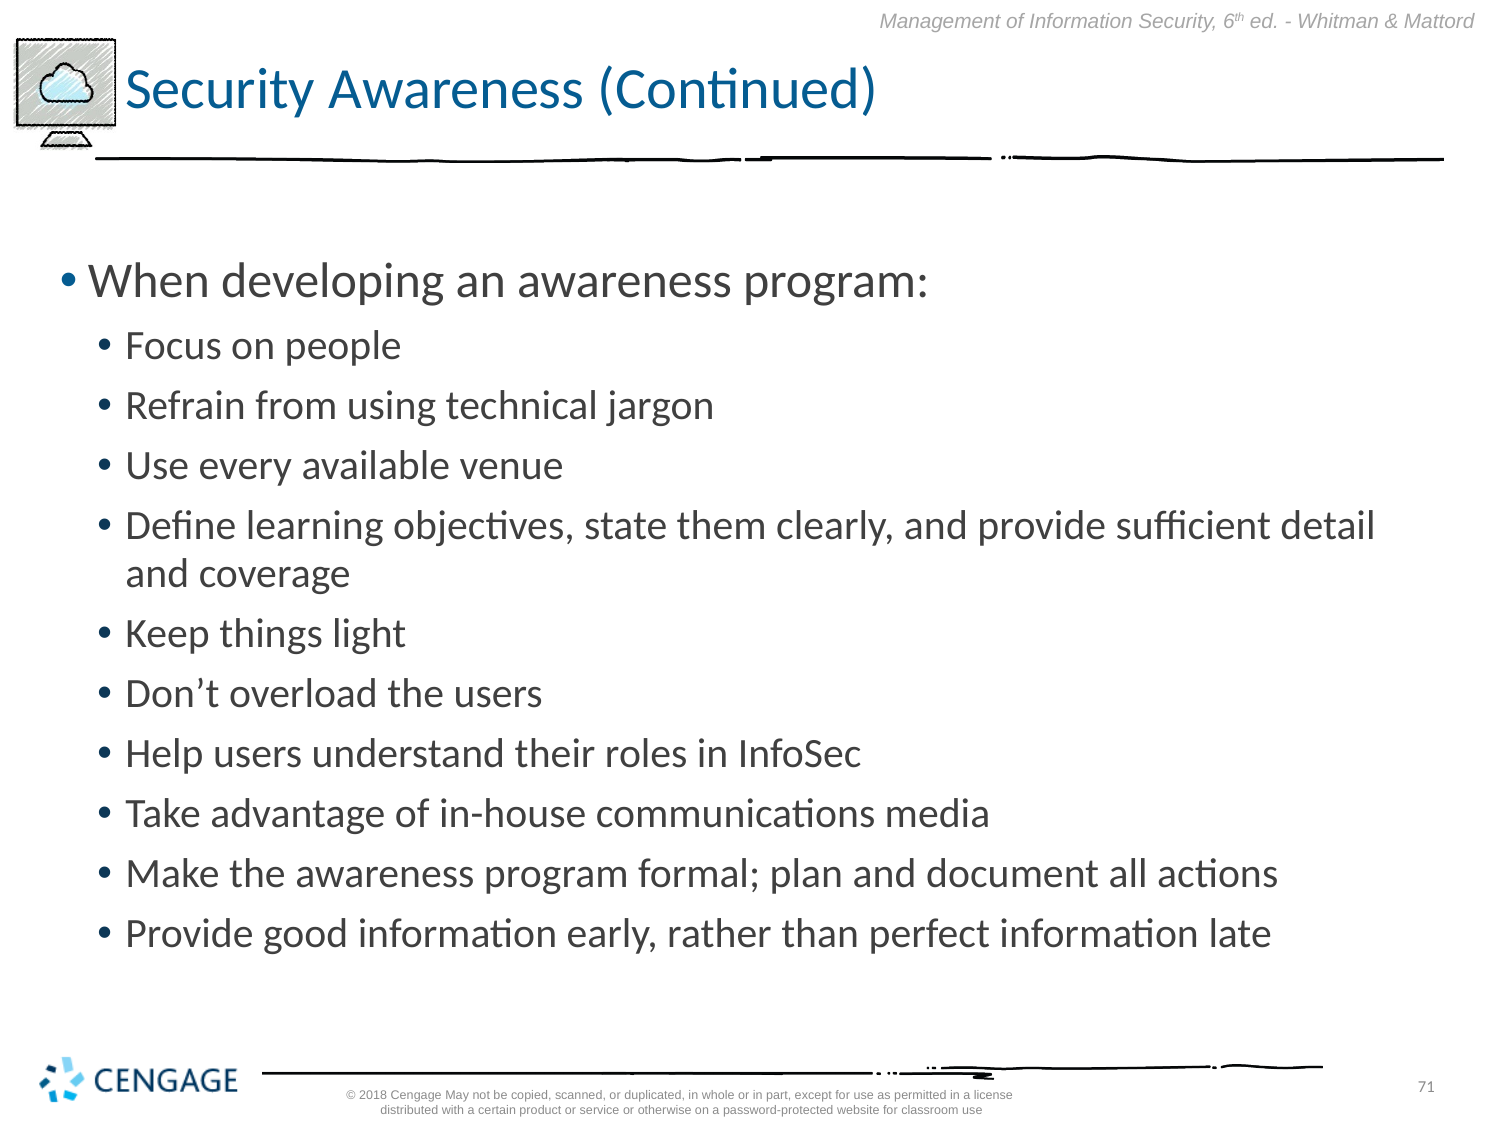

# Security Awareness (Continued)
When developing an awareness program:
Focus on people
Refrain from using technical jargon
Use every available venue
Define learning objectives, state them clearly, and provide sufficient detail and coverage
Keep things light
Don’t overload the users
Help users understand their roles in InfoSec
Take advantage of in-house communications media
Make the awareness program formal; plan and document all actions
Provide good information early, rather than perfect information late